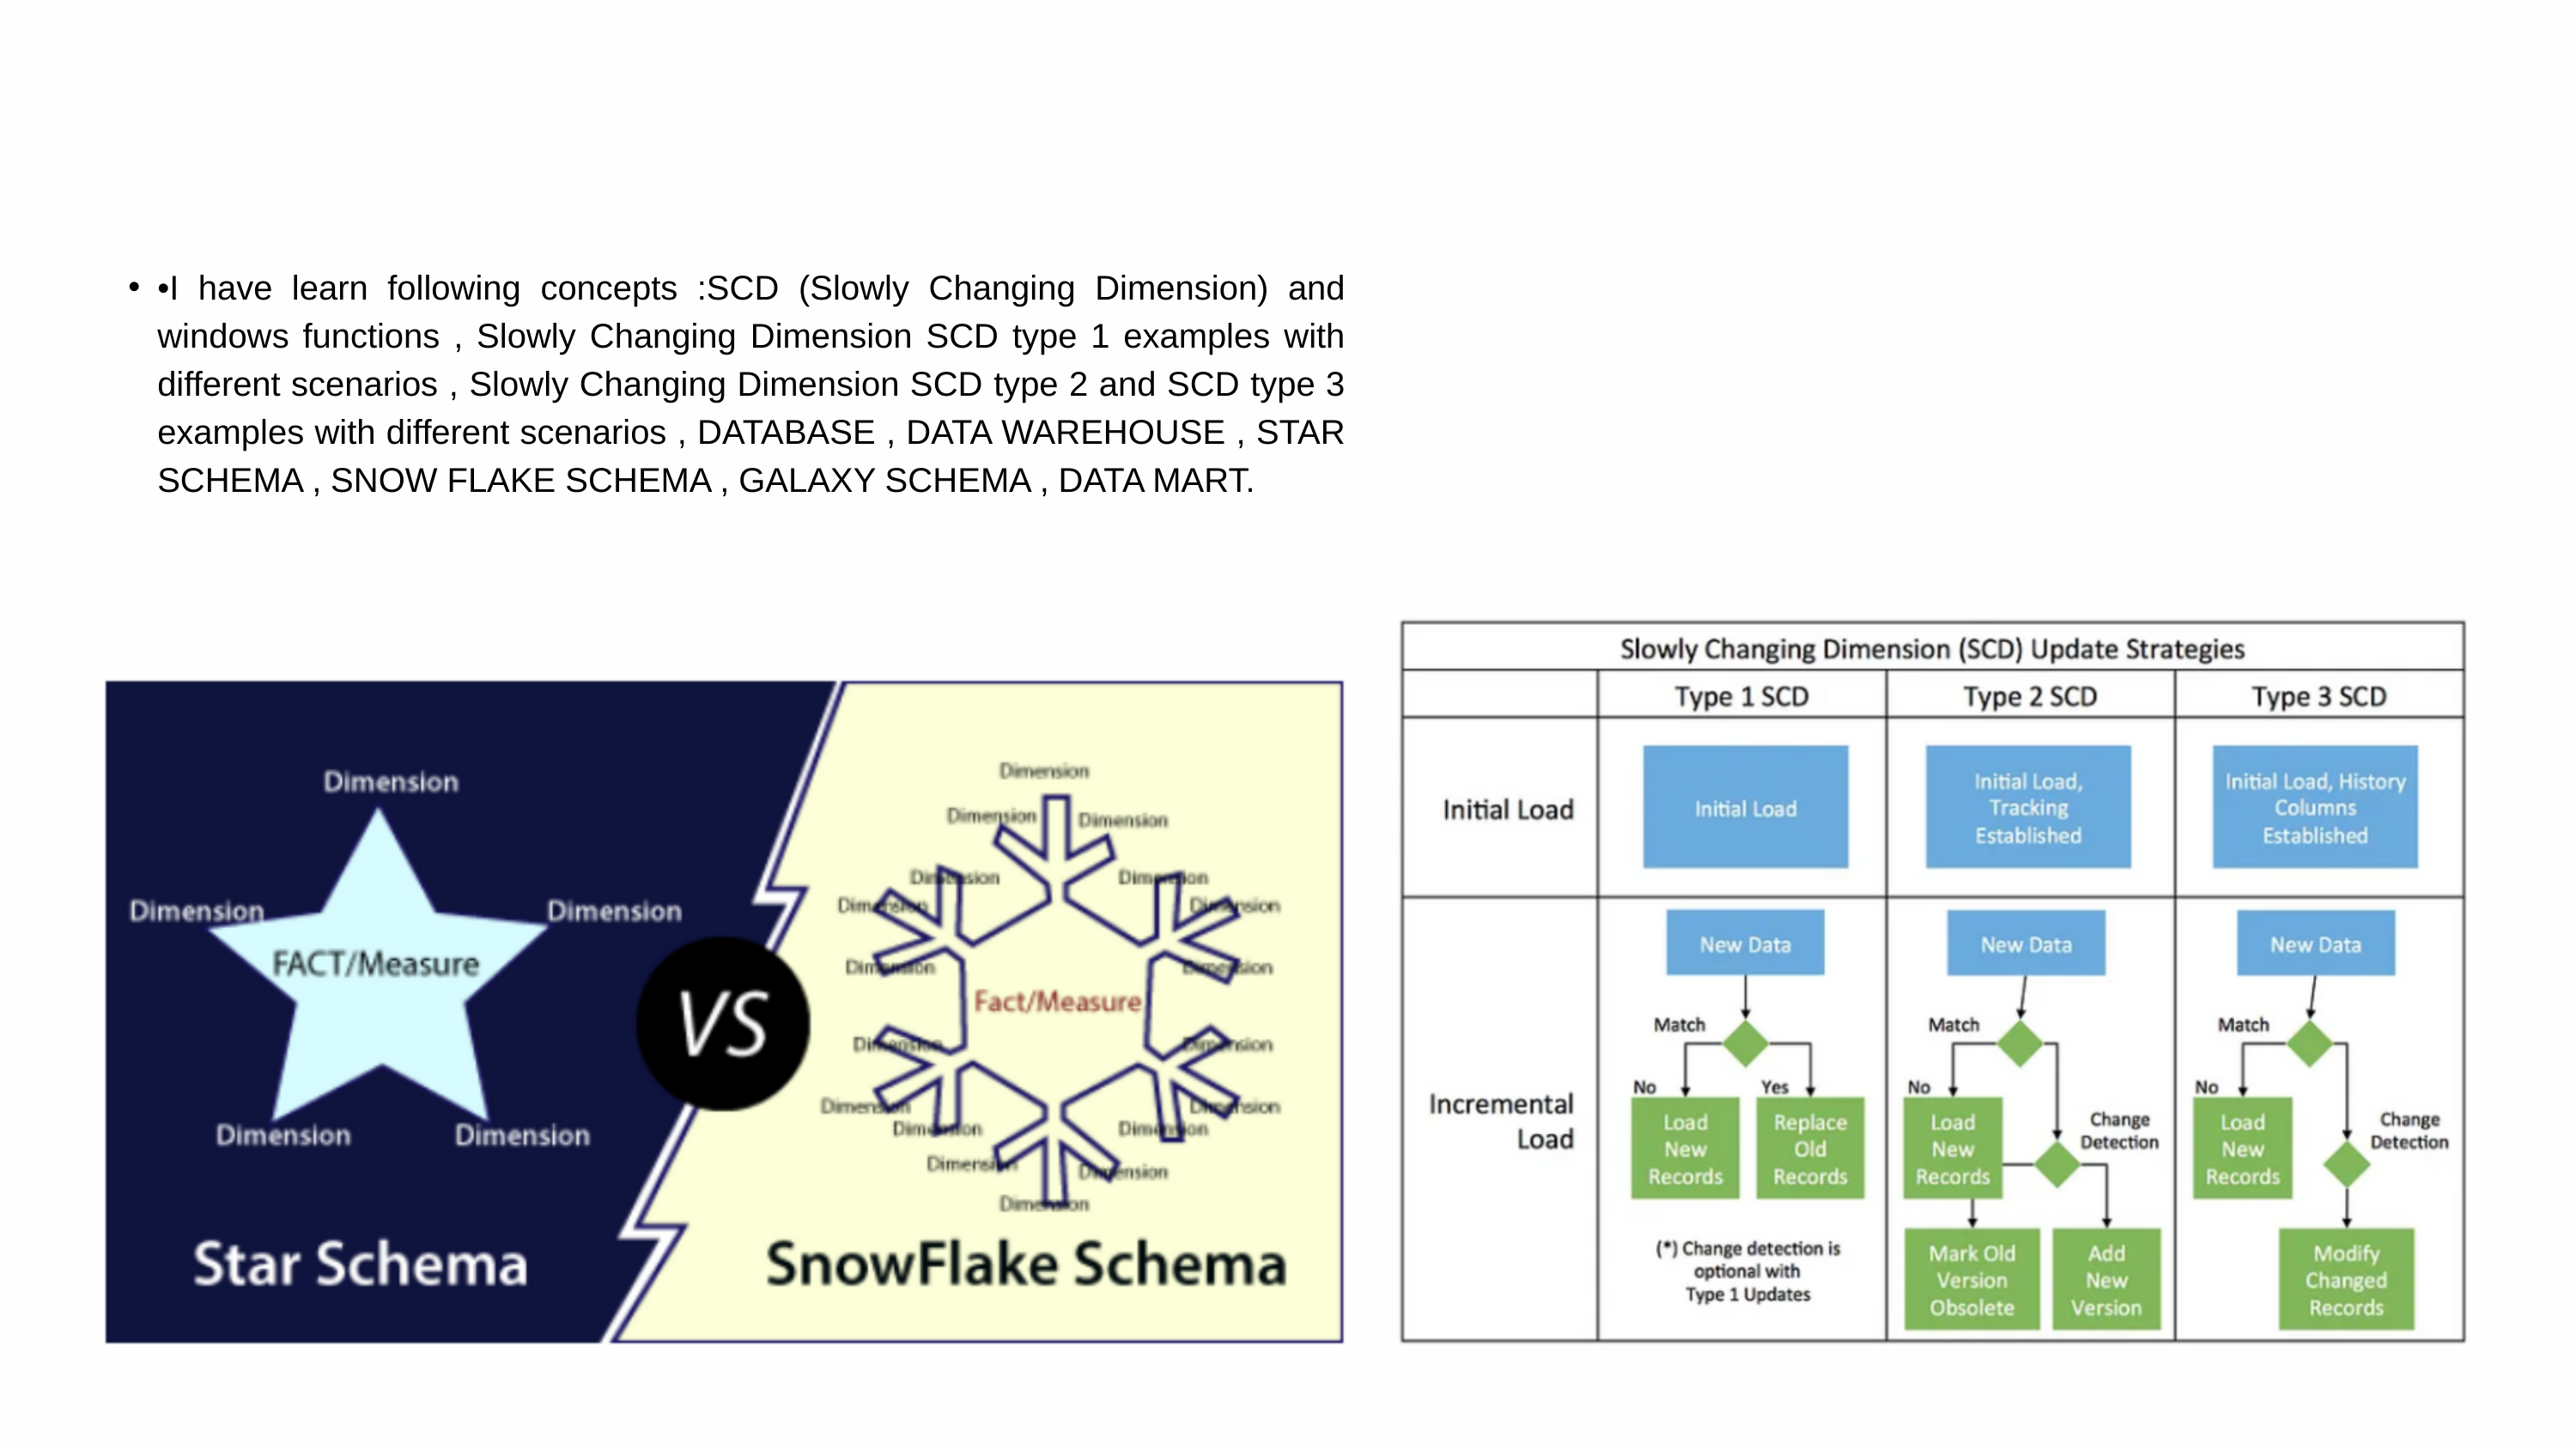

•I have learn following concepts :SCD (Slowly Changing Dimension) and windows functions , Slowly Changing Dimension SCD type 1 examples with different scenarios , Slowly Changing Dimension SCD type 2 and SCD type 3 examples with different scenarios , DATABASE , DATA WAREHOUSE , STAR SCHEMA , SNOW FLAKE SCHEMA , GALAXY SCHEMA , DATA MART.